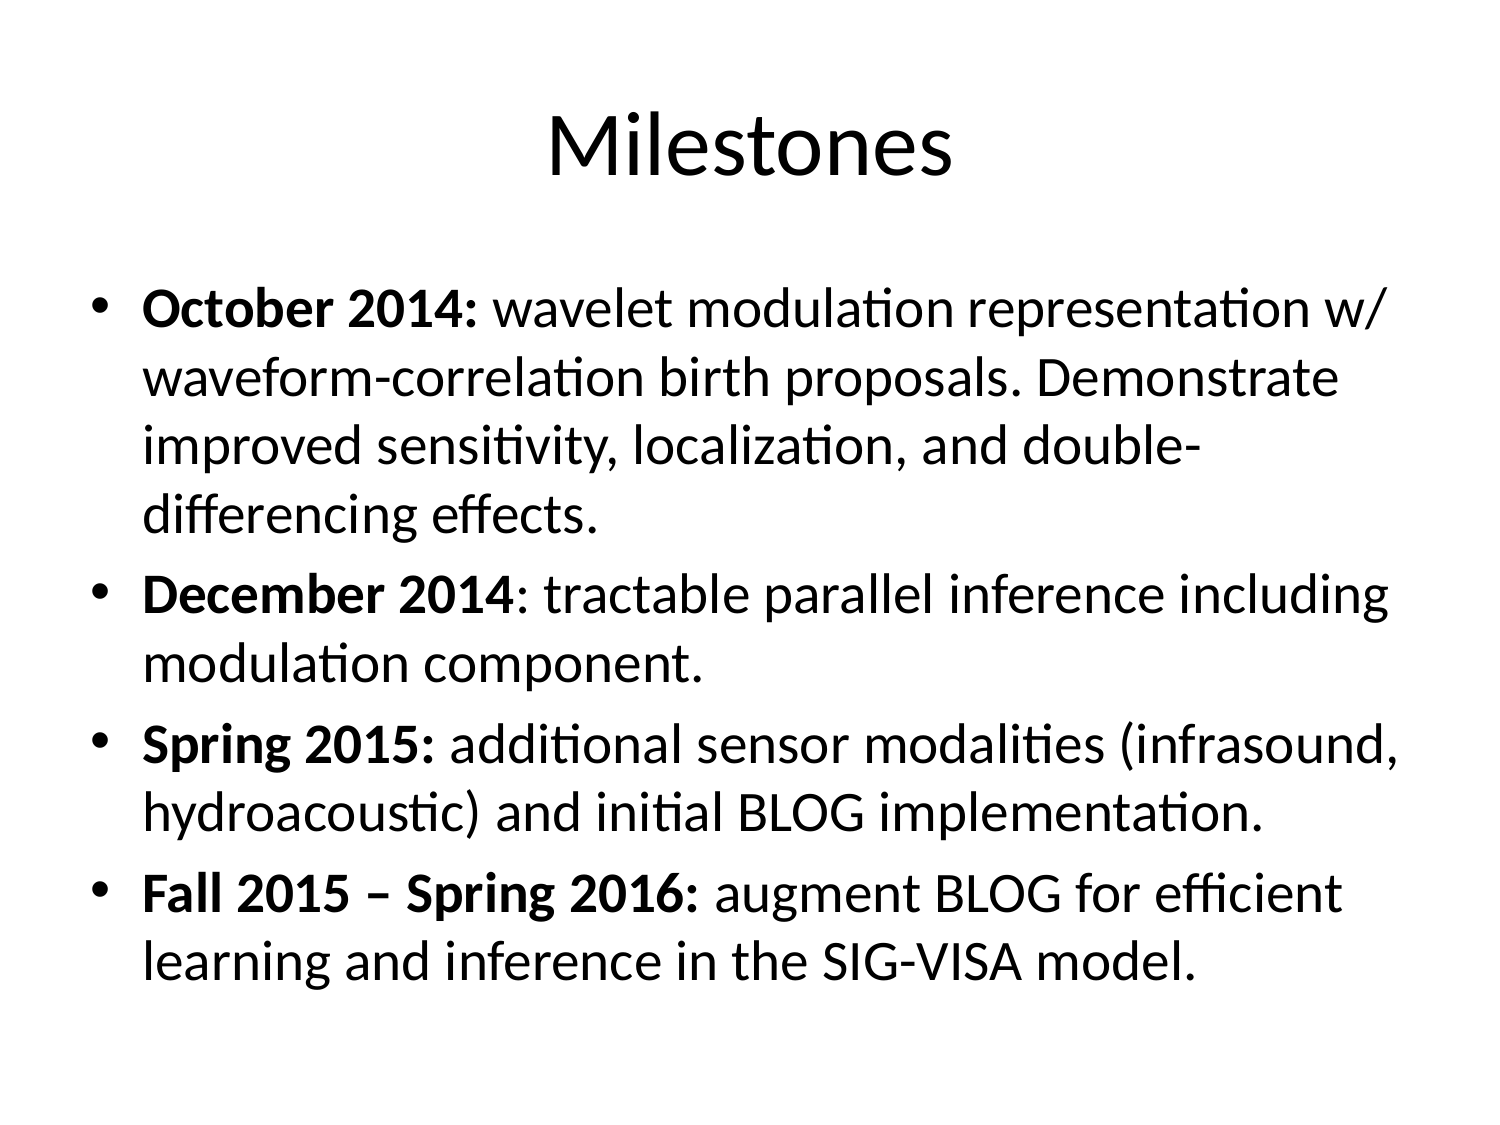

# Milestones
October 2014: wavelet modulation representation w/ waveform-correlation birth proposals. Demonstrate improved sensitivity, localization, and double-differencing effects.
December 2014: tractable parallel inference including modulation component.
Spring 2015: additional sensor modalities (infrasound, hydroacoustic) and initial BLOG implementation.
Fall 2015 – Spring 2016: augment BLOG for efficient learning and inference in the SIG-VISA model.